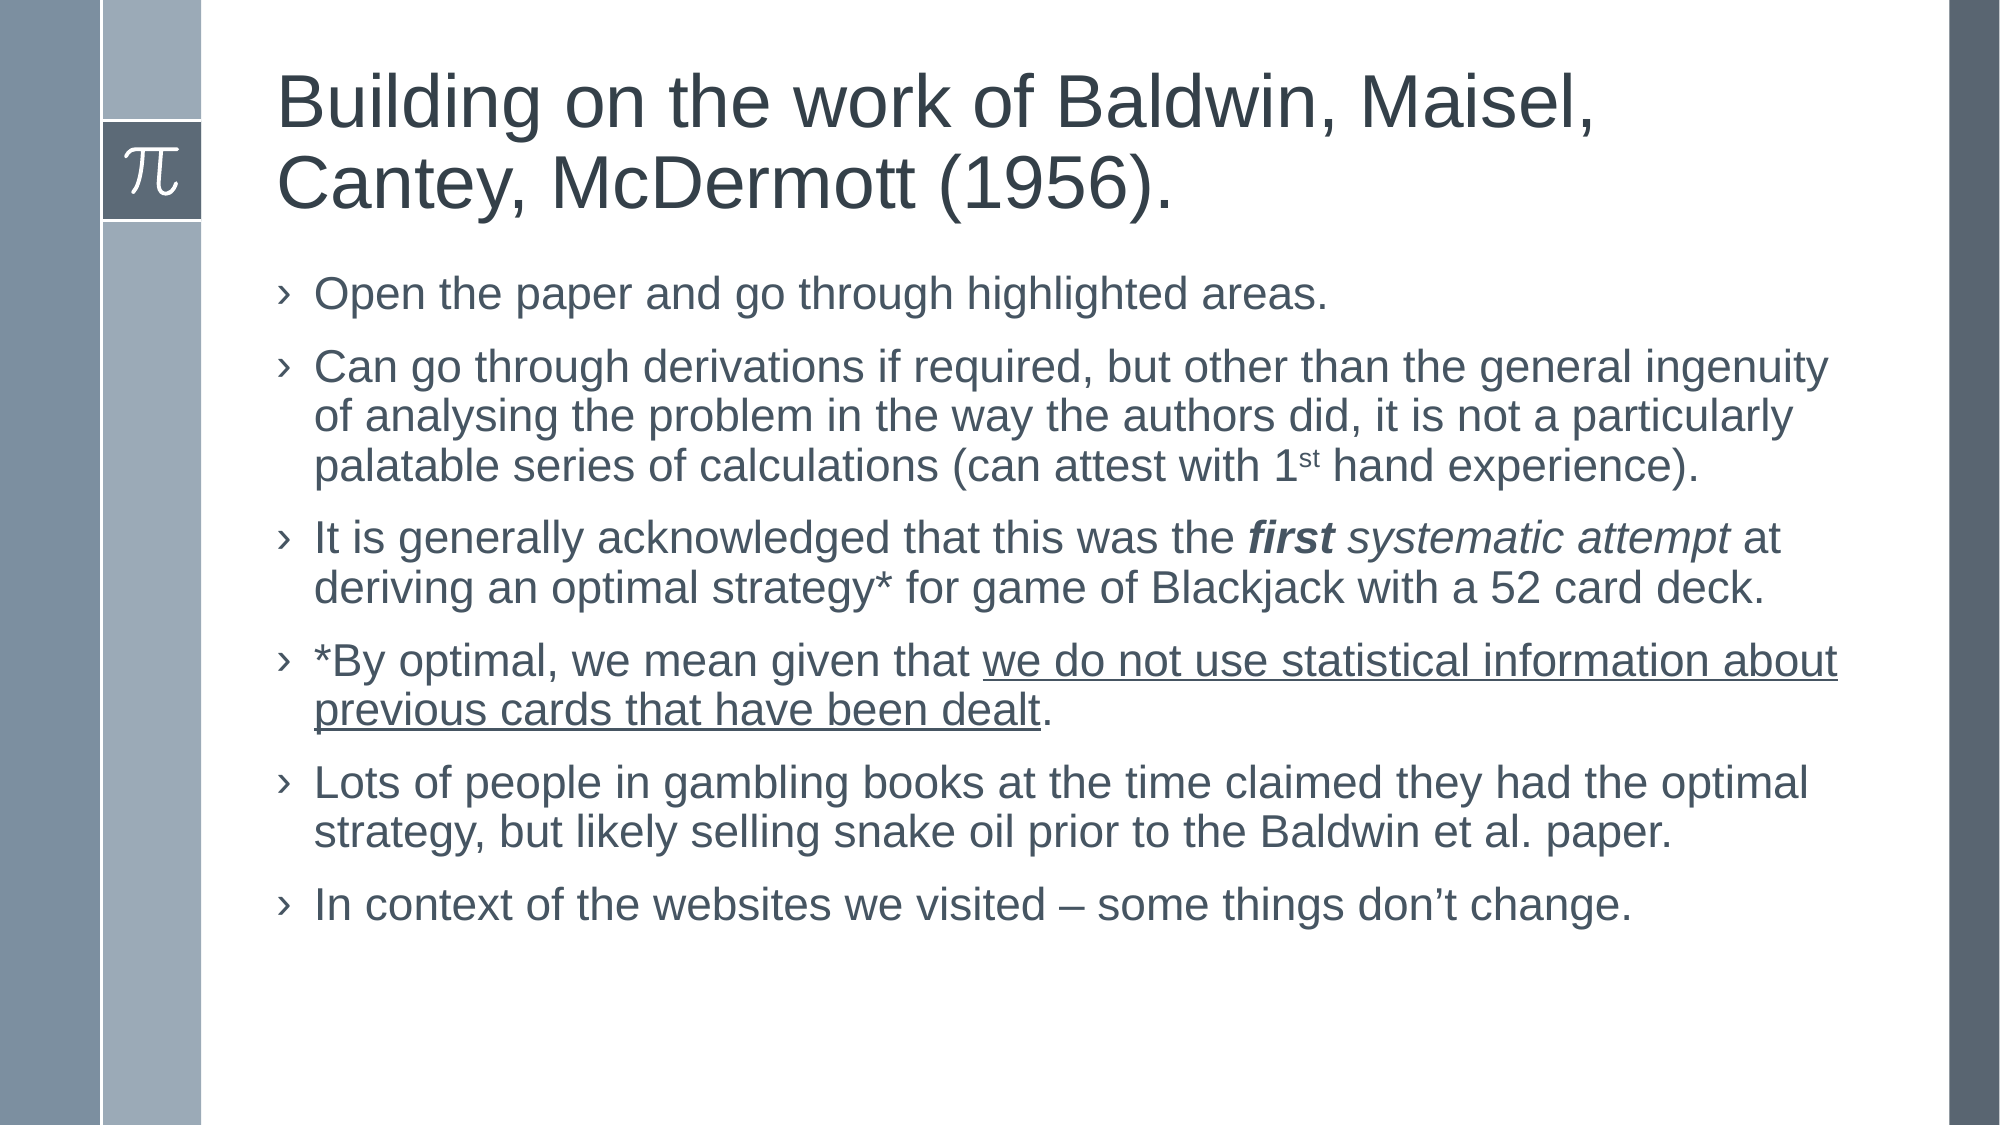

# Building on the work of Baldwin, Maisel, Cantey, McDermott (1956).
Open the paper and go through highlighted areas.
Can go through derivations if required, but other than the general ingenuity of analysing the problem in the way the authors did, it is not a particularly palatable series of calculations (can attest with 1st hand experience).
It is generally acknowledged that this was the first systematic attempt at deriving an optimal strategy* for game of Blackjack with a 52 card deck.
*By optimal, we mean given that we do not use statistical information about previous cards that have been dealt.
Lots of people in gambling books at the time claimed they had the optimal strategy, but likely selling snake oil prior to the Baldwin et al. paper.
In context of the websites we visited – some things don’t change.